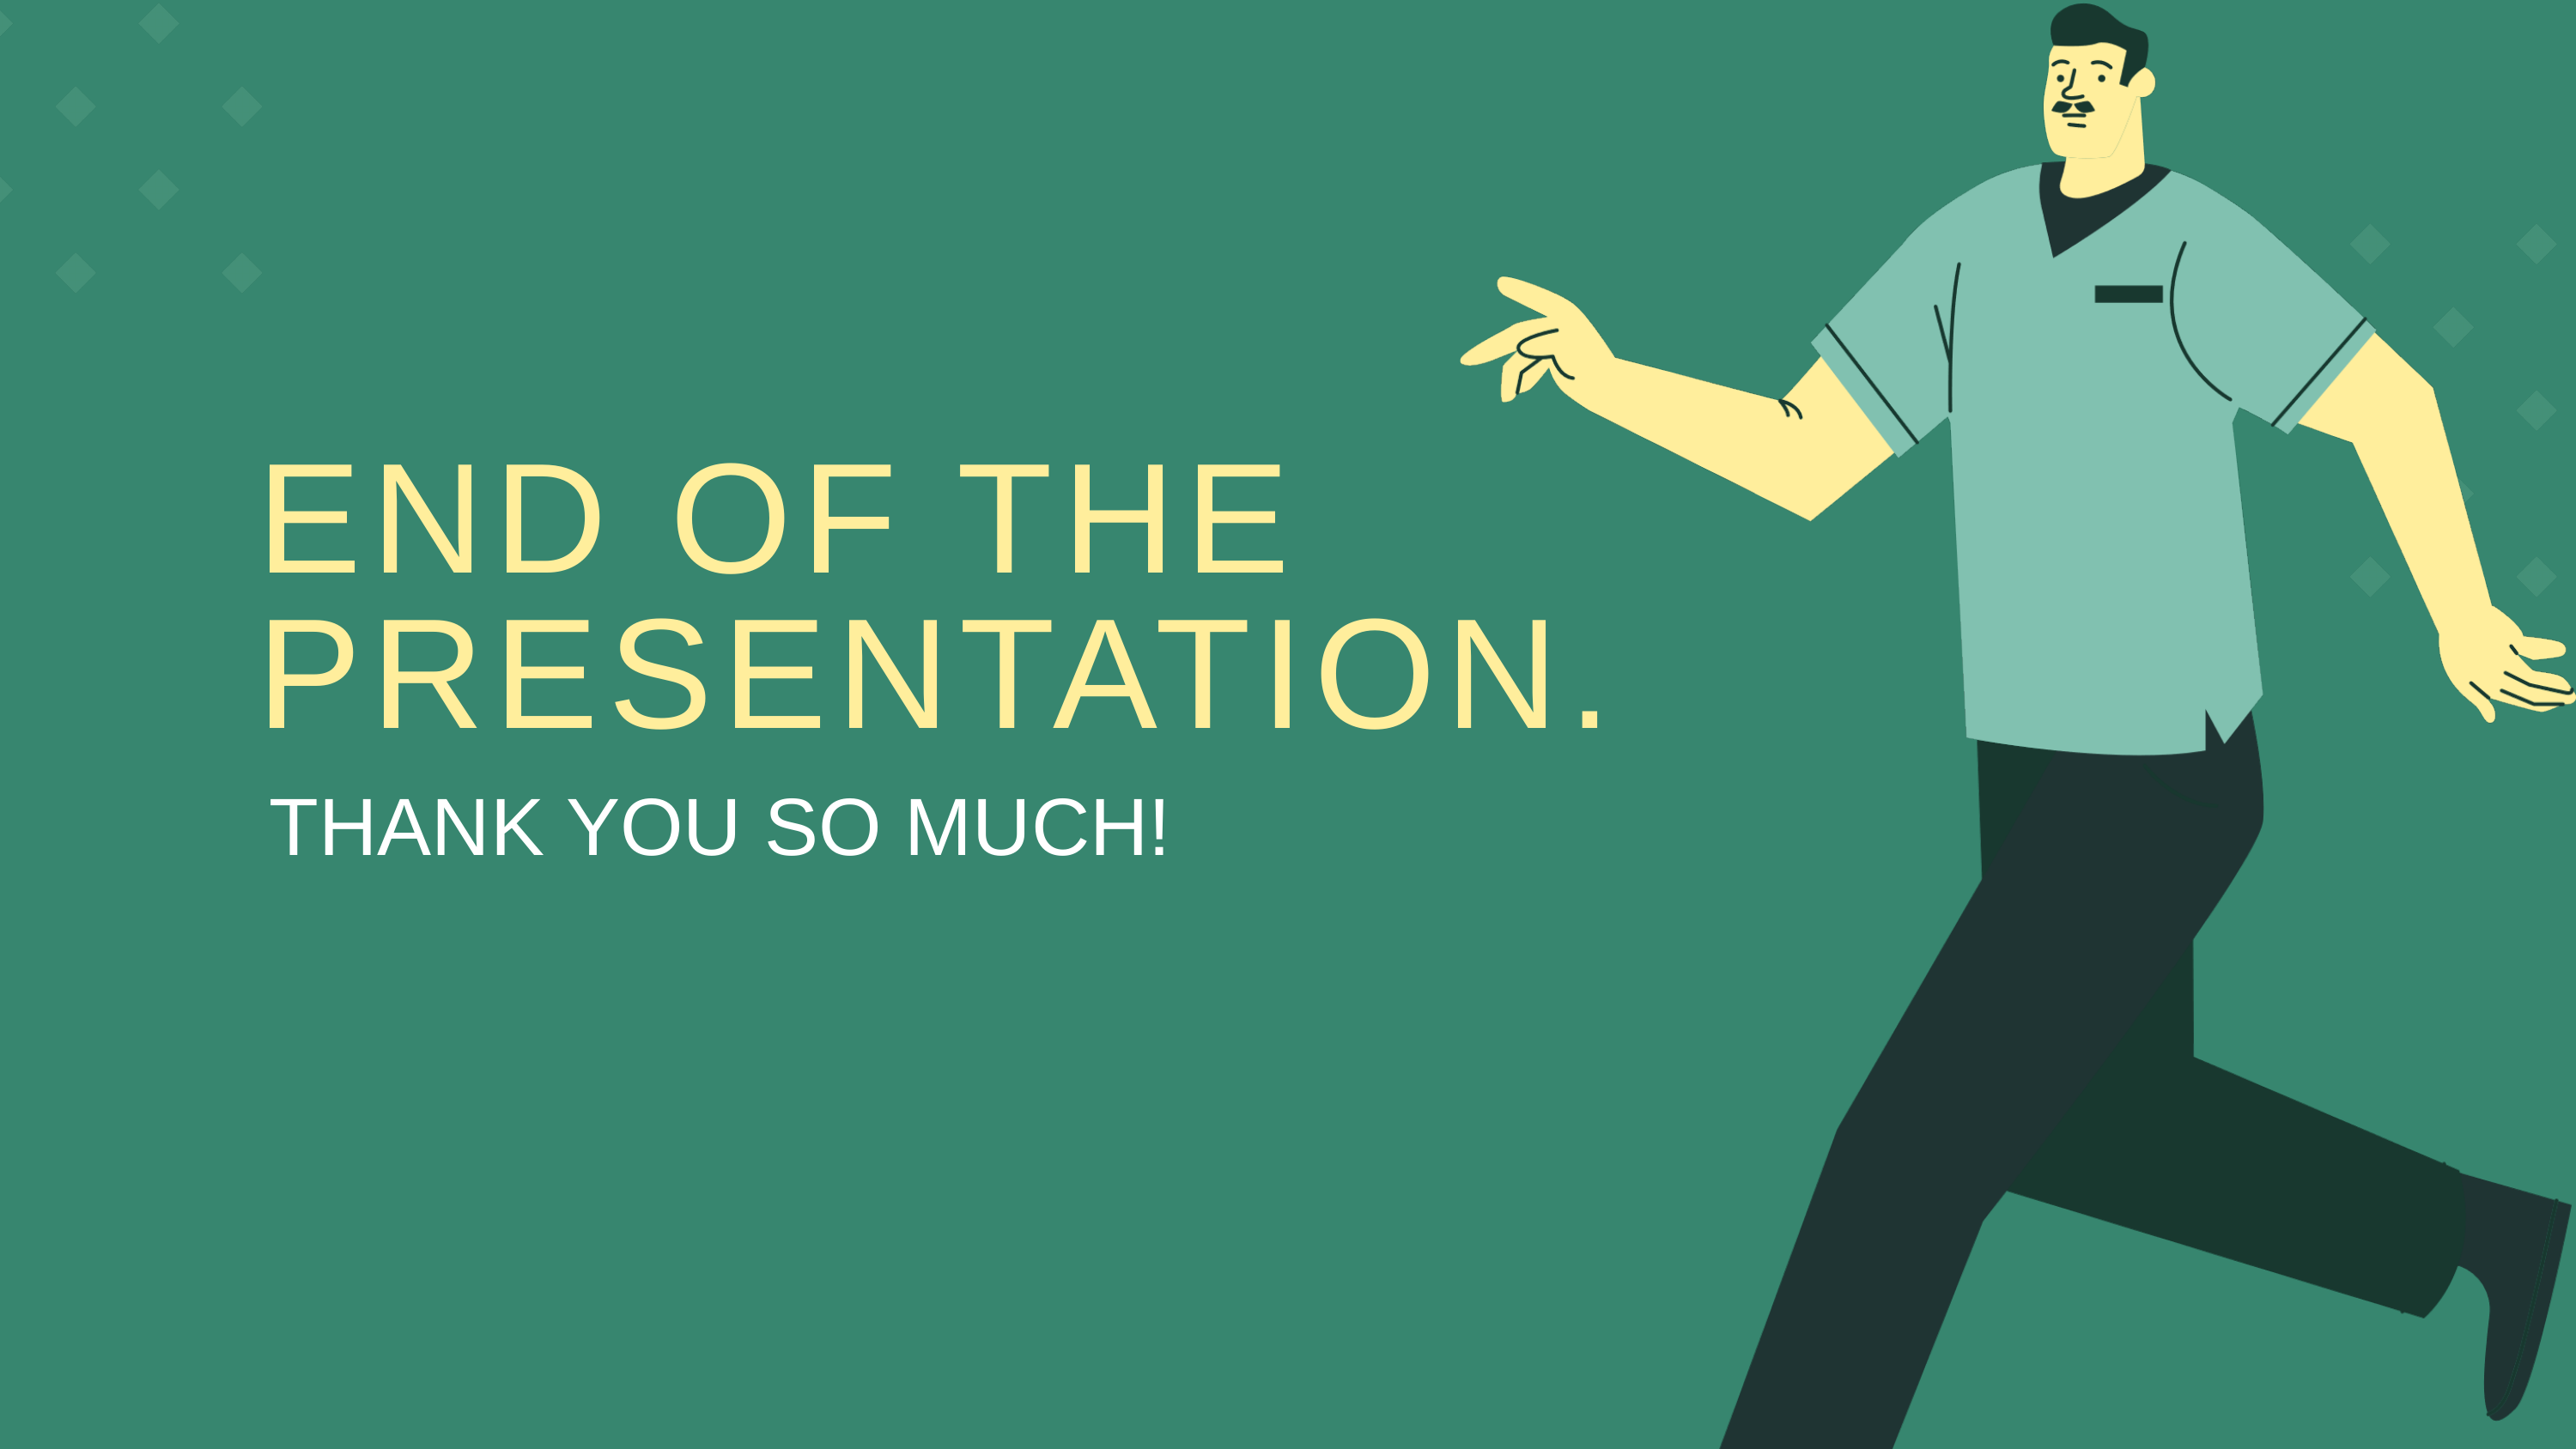

END OF THE PRESENTATION.
THANK YOU SO MUCH!